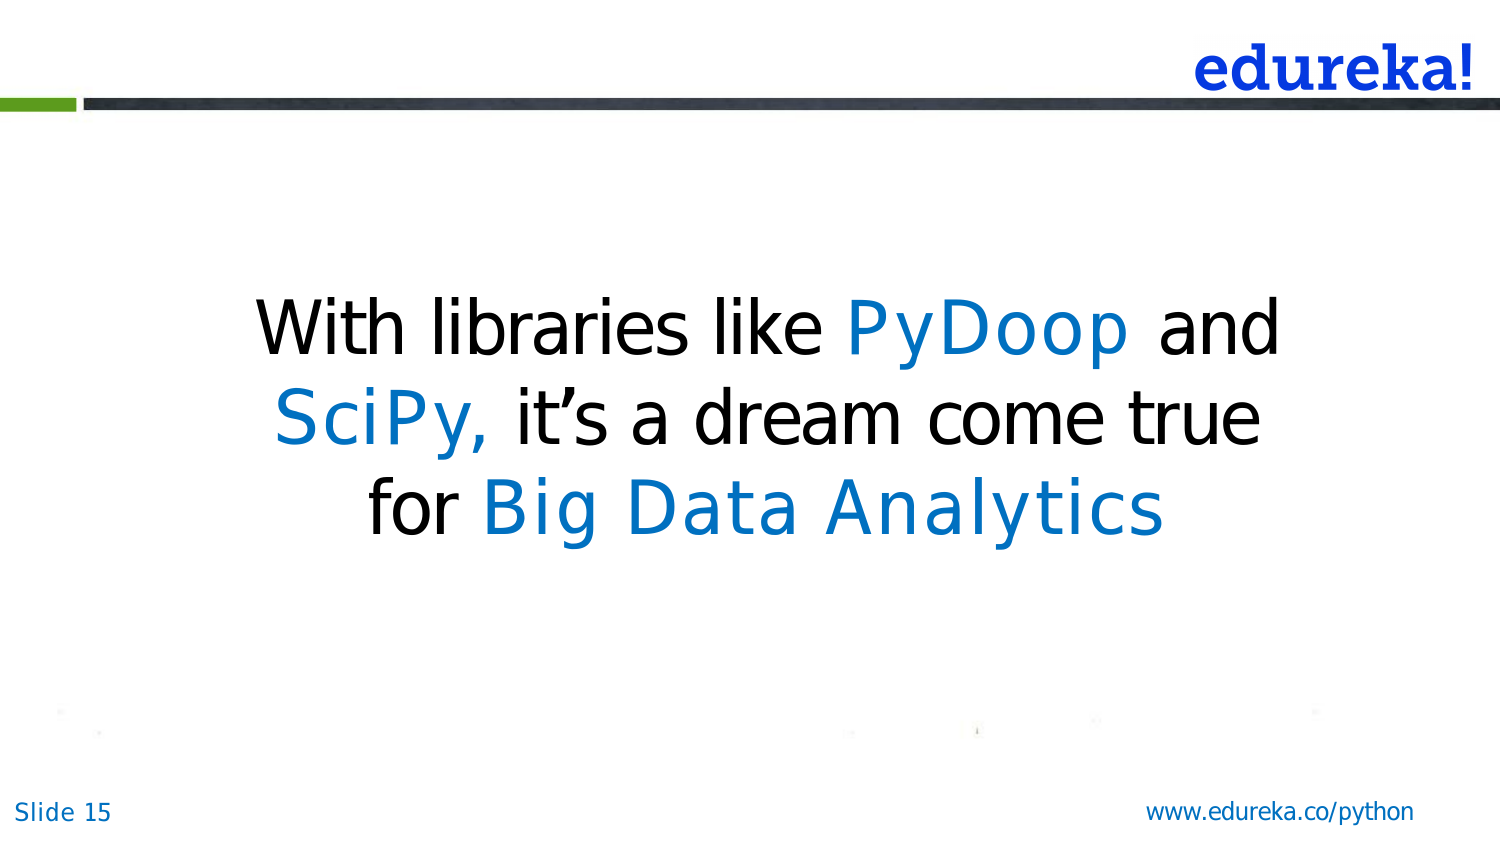

With libraries like PyDoop and SciPy, it’s a dream come true for Big Data Analytics